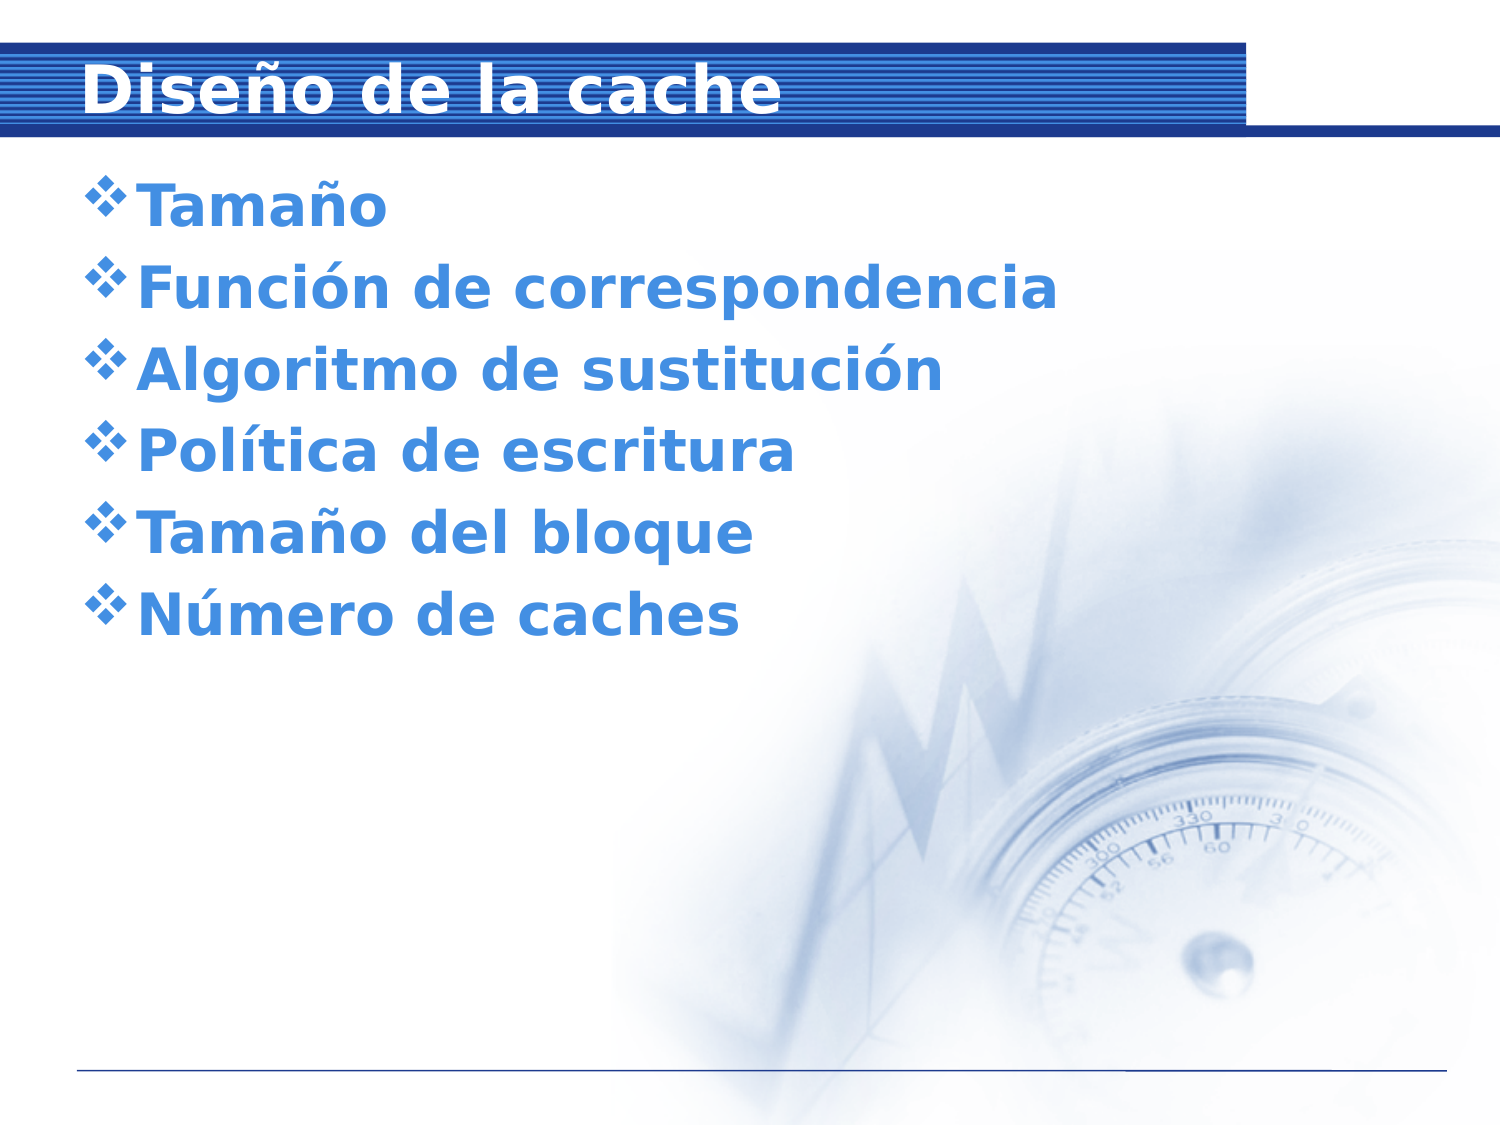

# Diseño de la cache
Tamaño
Función de correspondencia
Algoritmo de sustitución
Política de escritura
Tamaño del bloque
Número de caches